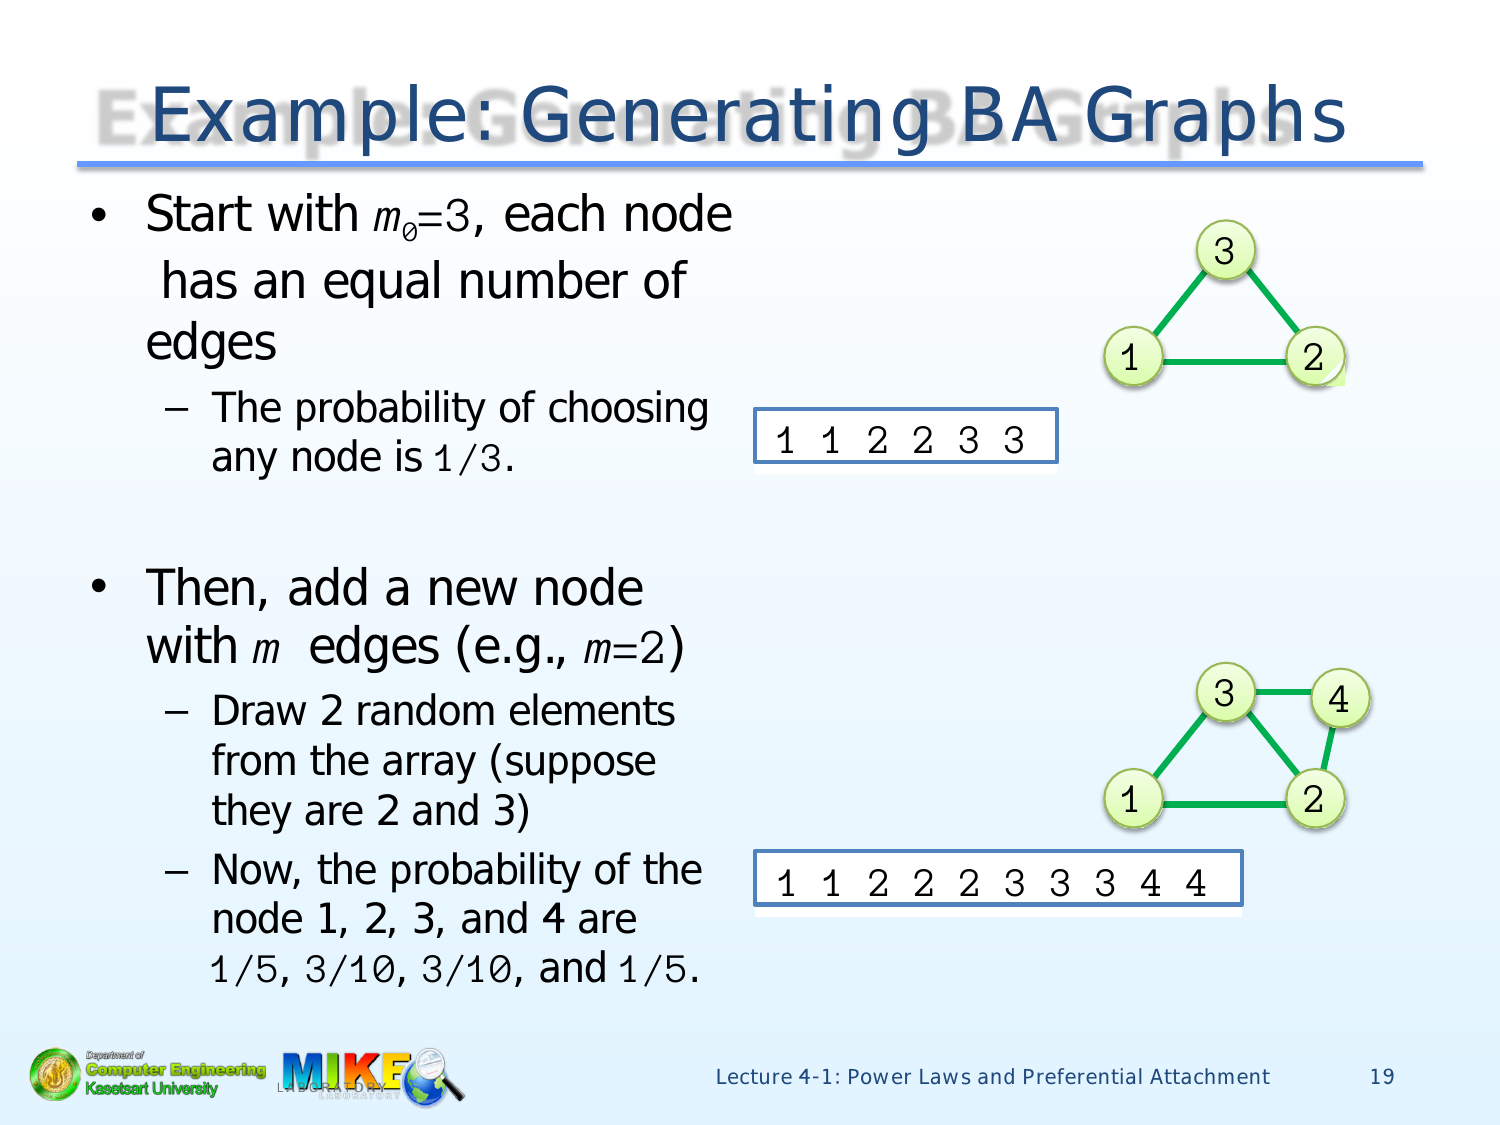

# Example: Generating BA Graphs
Start with m0=3, each node  has an equal number of  edges
The probability of choosing  any node is 1/3.

Then, add a new node  with m edges (e.g., m=2)
Draw 2 random elements  from the array (suppose  they are 2 and 3)
Now, the probability of the  node 1, 2, 3, and 4 are  1/5, 3/10, 3/10, and 1/5.

3

1
2

1 1 2 2 3 3

3

4

1
2

1 1 2 2 2 3 3 3 4 4
Lecture 4-1: Power Laws and Preferential Attachment
19